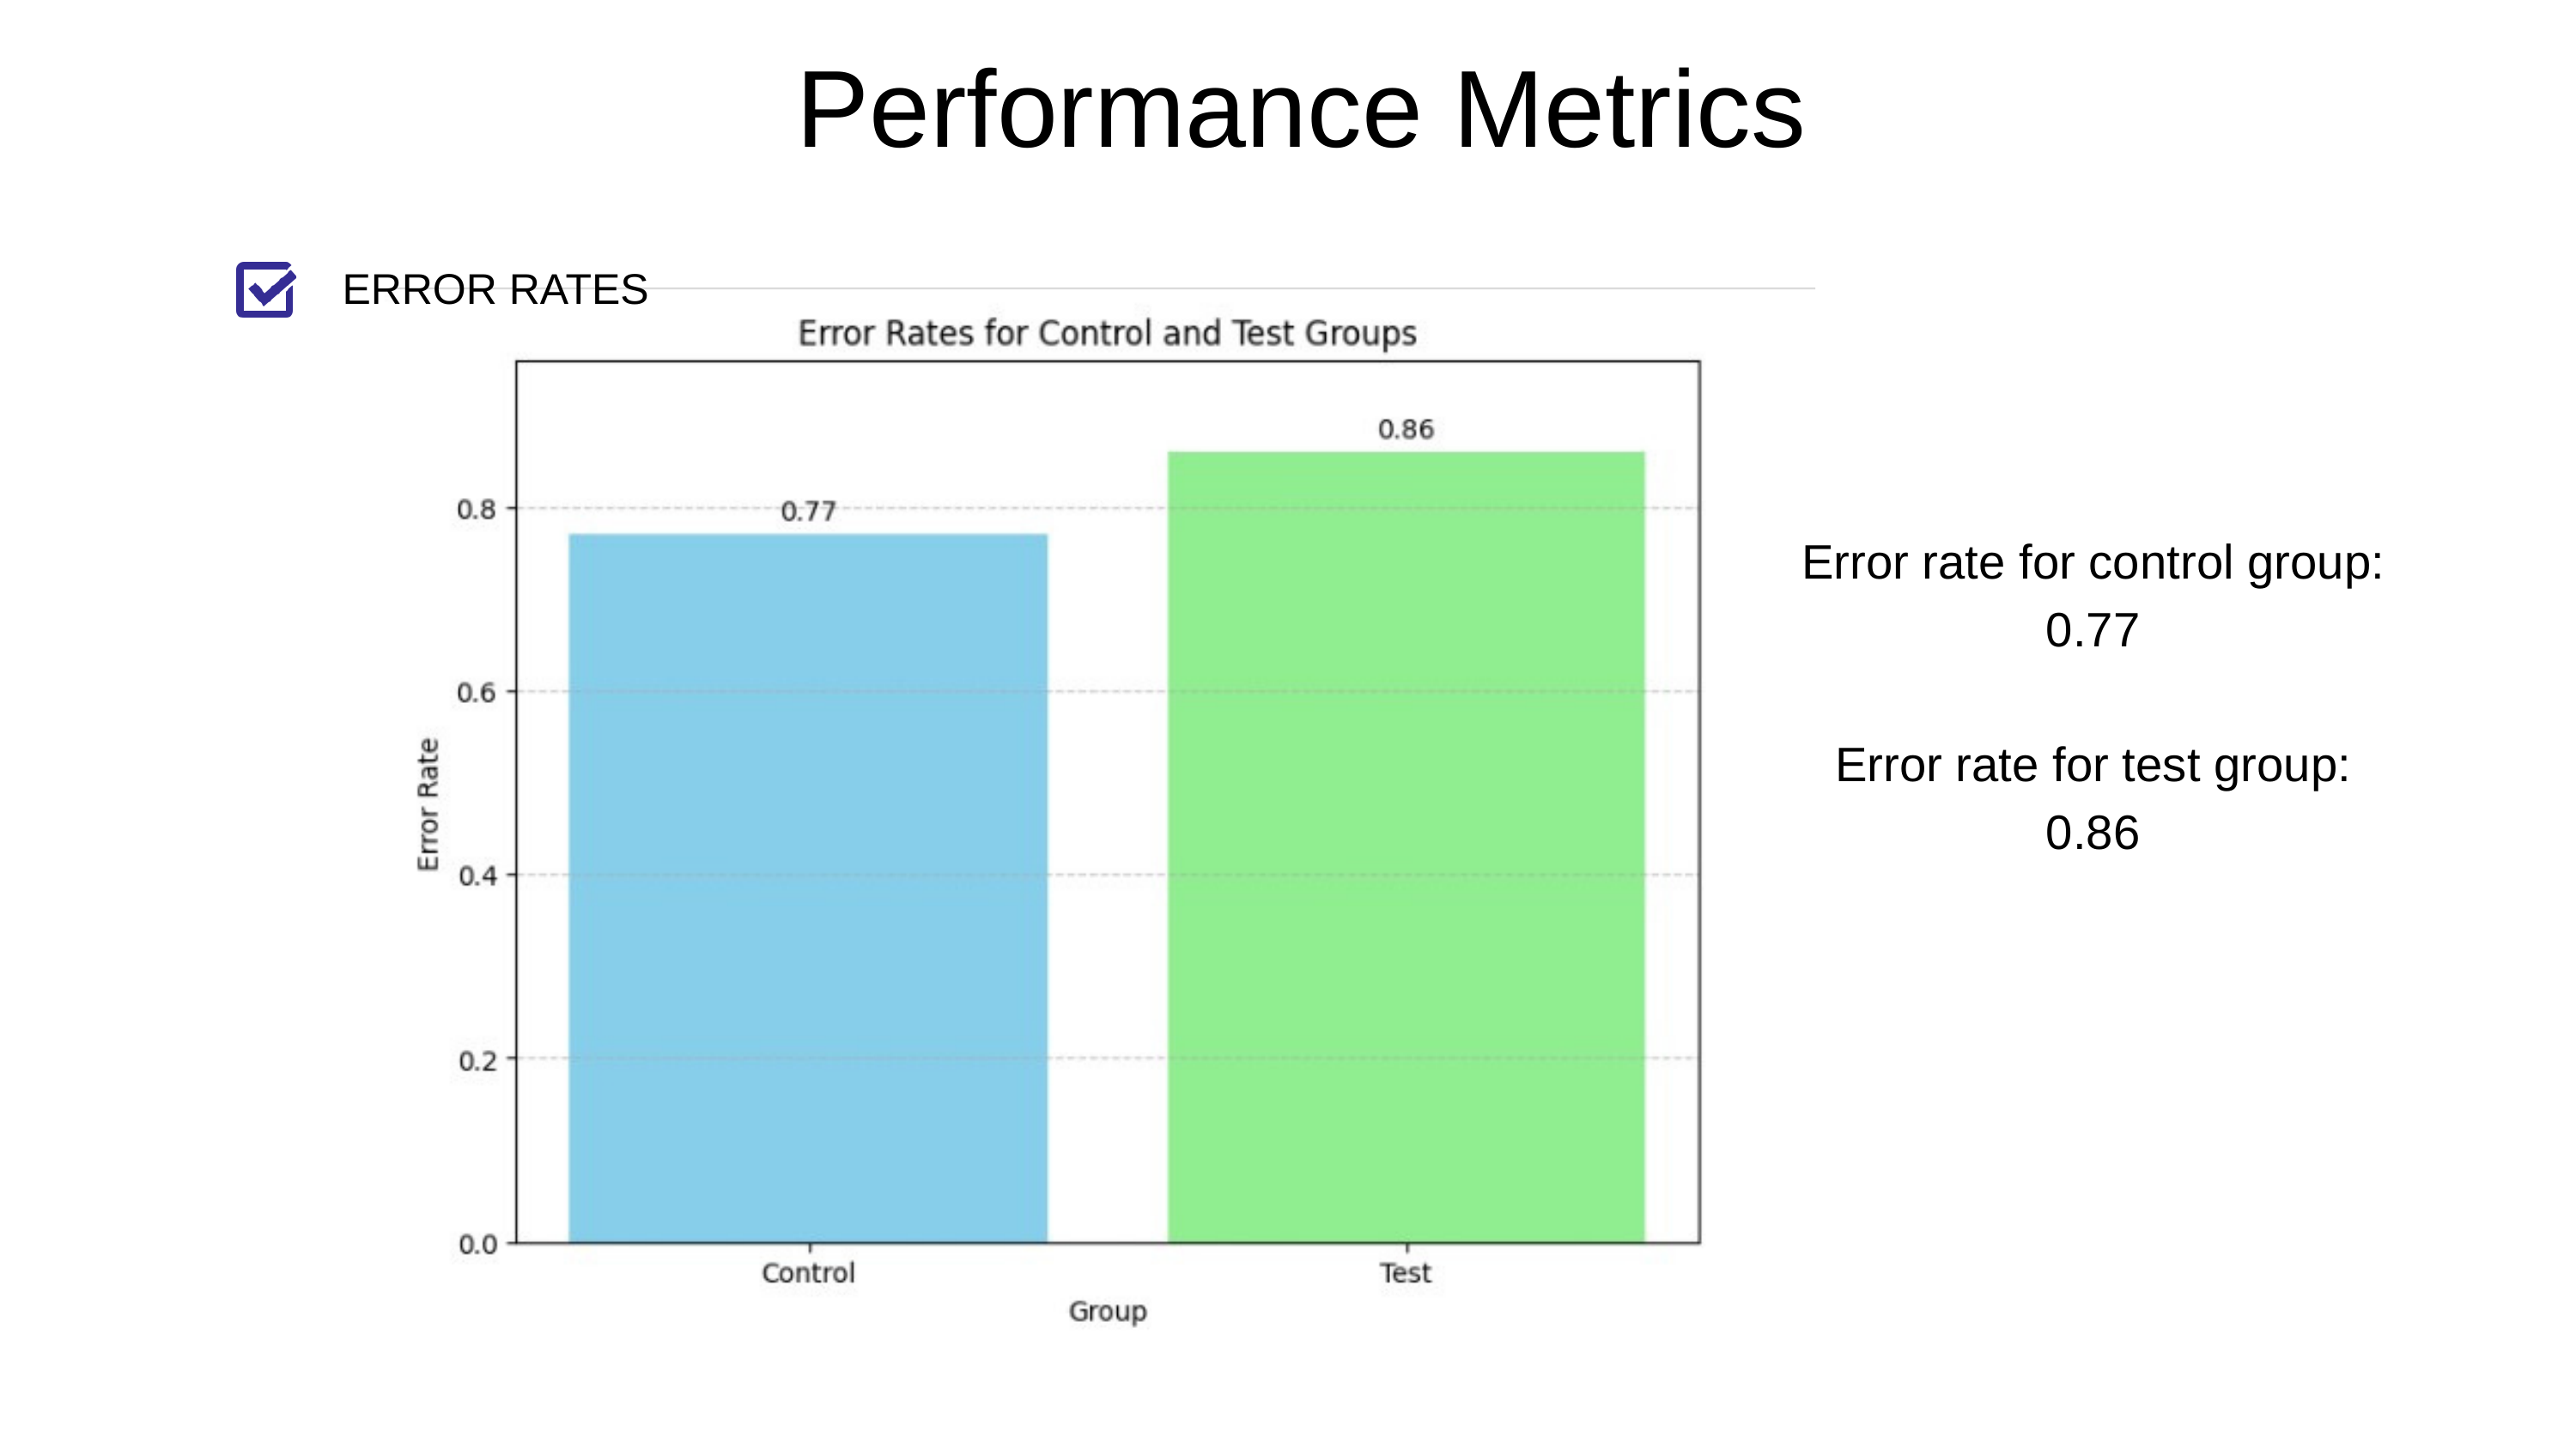

Performance Metrics
Vanguard
ERROR RATES

Error rate for control group: 0.77

Error rate for test group: 0.86